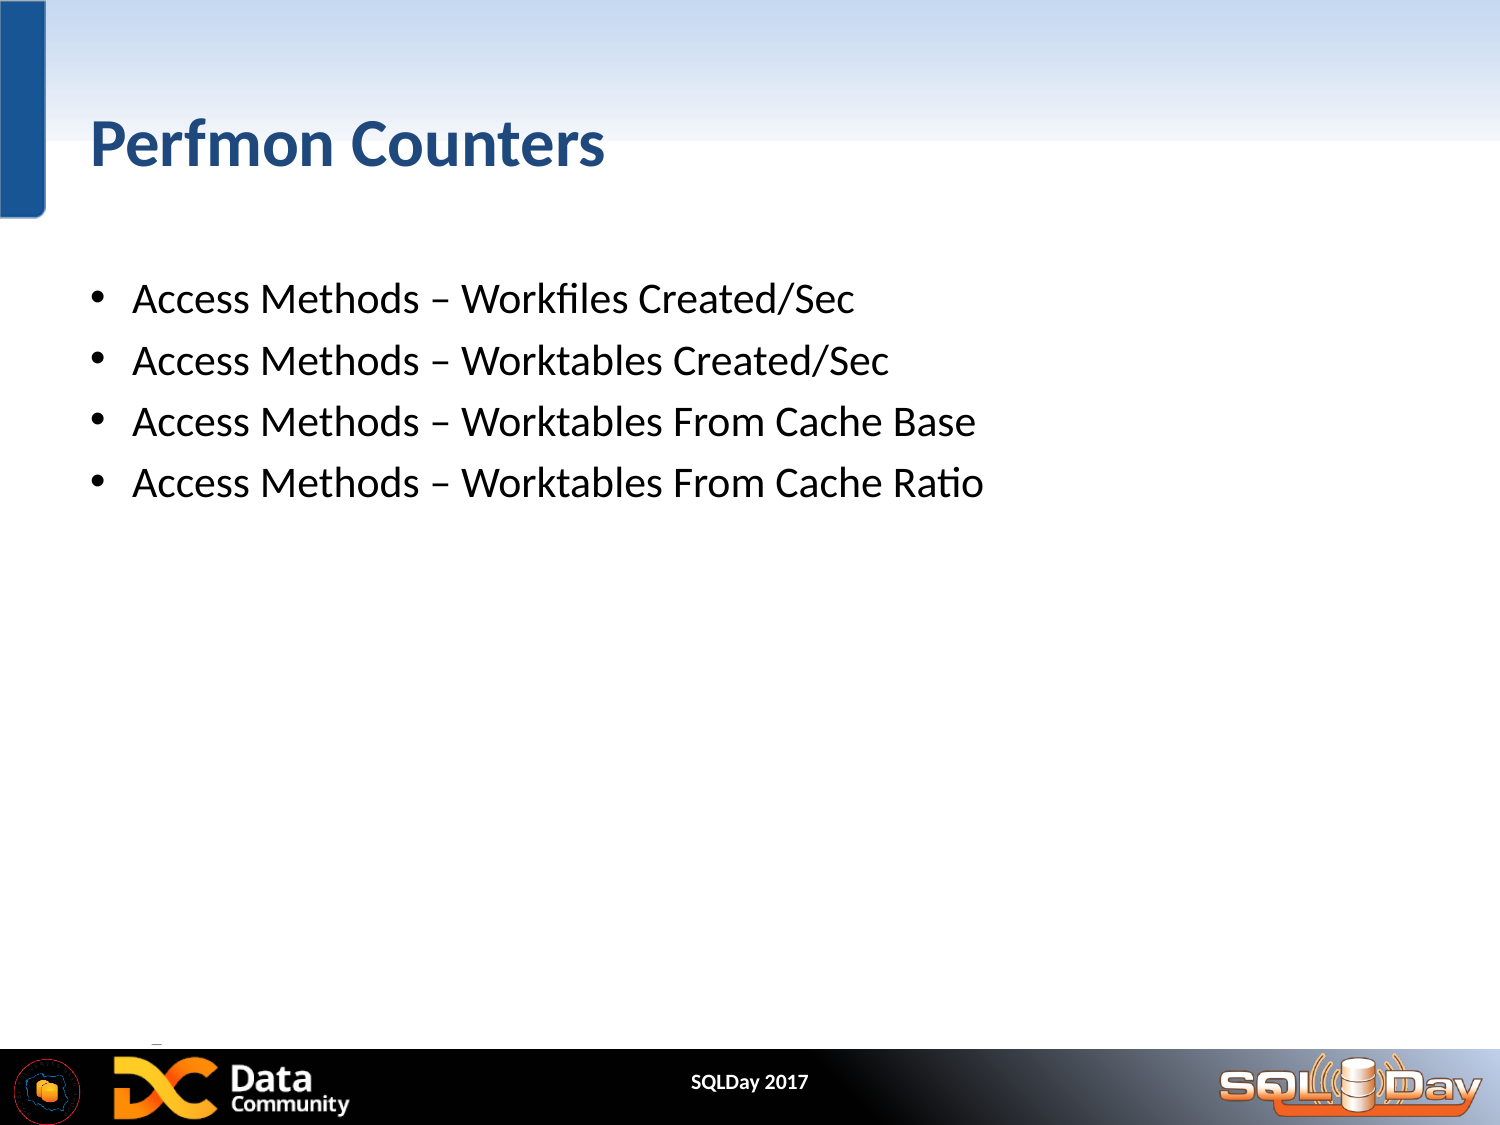

# Perfmon Counters
Access Methods – Workfiles Created/Sec
Access Methods – Worktables Created/Sec
Access Methods – Worktables From Cache Base
Access Methods – Worktables From Cache Ratio